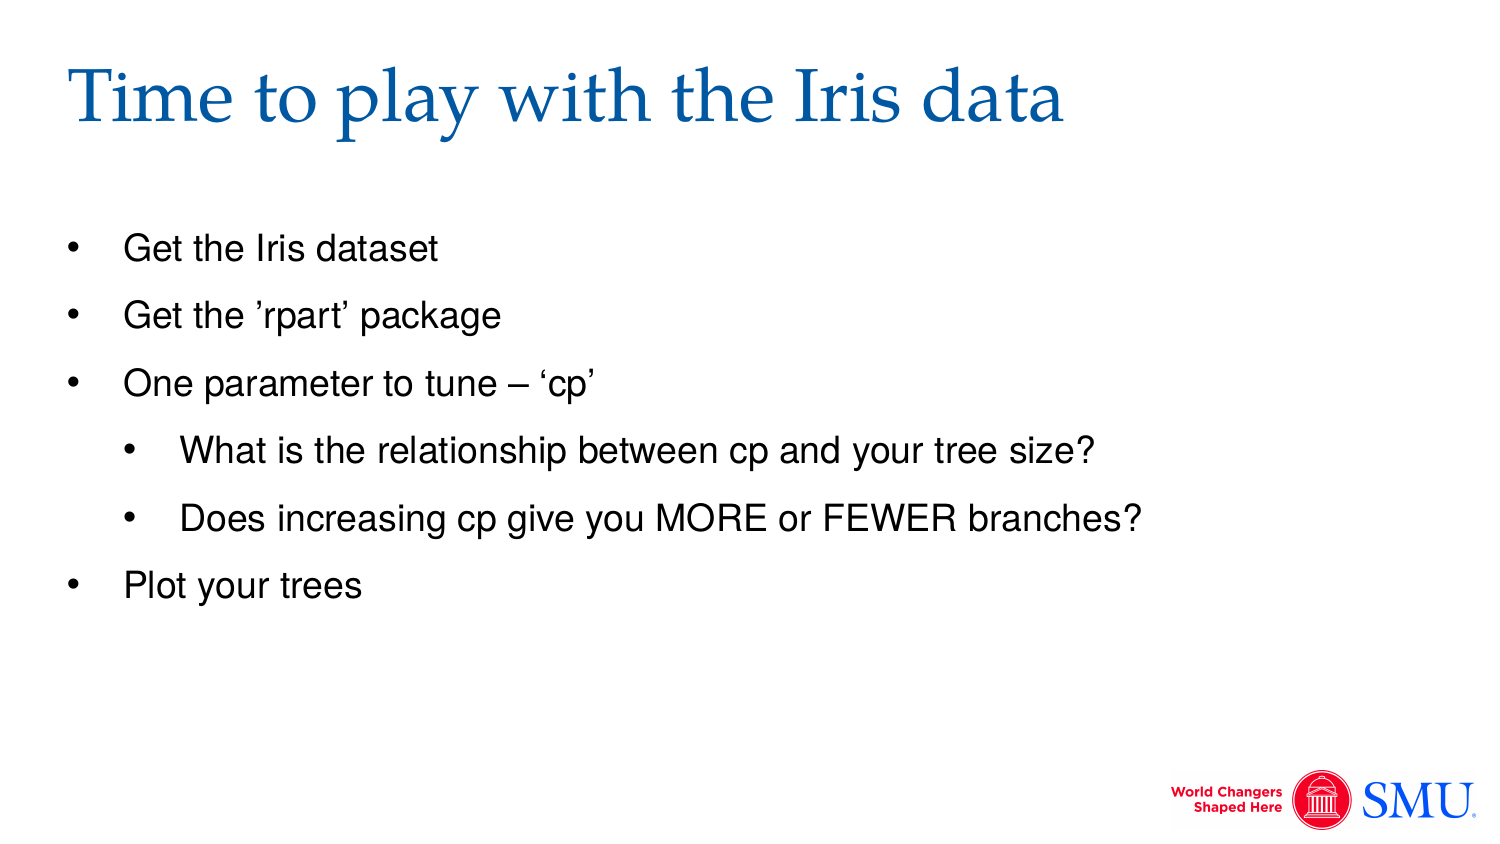

# Time to play with the Iris data
Get the Iris dataset
Get the ’rpart’ package
One parameter to tune – ‘cp’
What is the relationship between cp and your tree size?
Does increasing cp give you MORE or FEWER branches?
Plot your trees